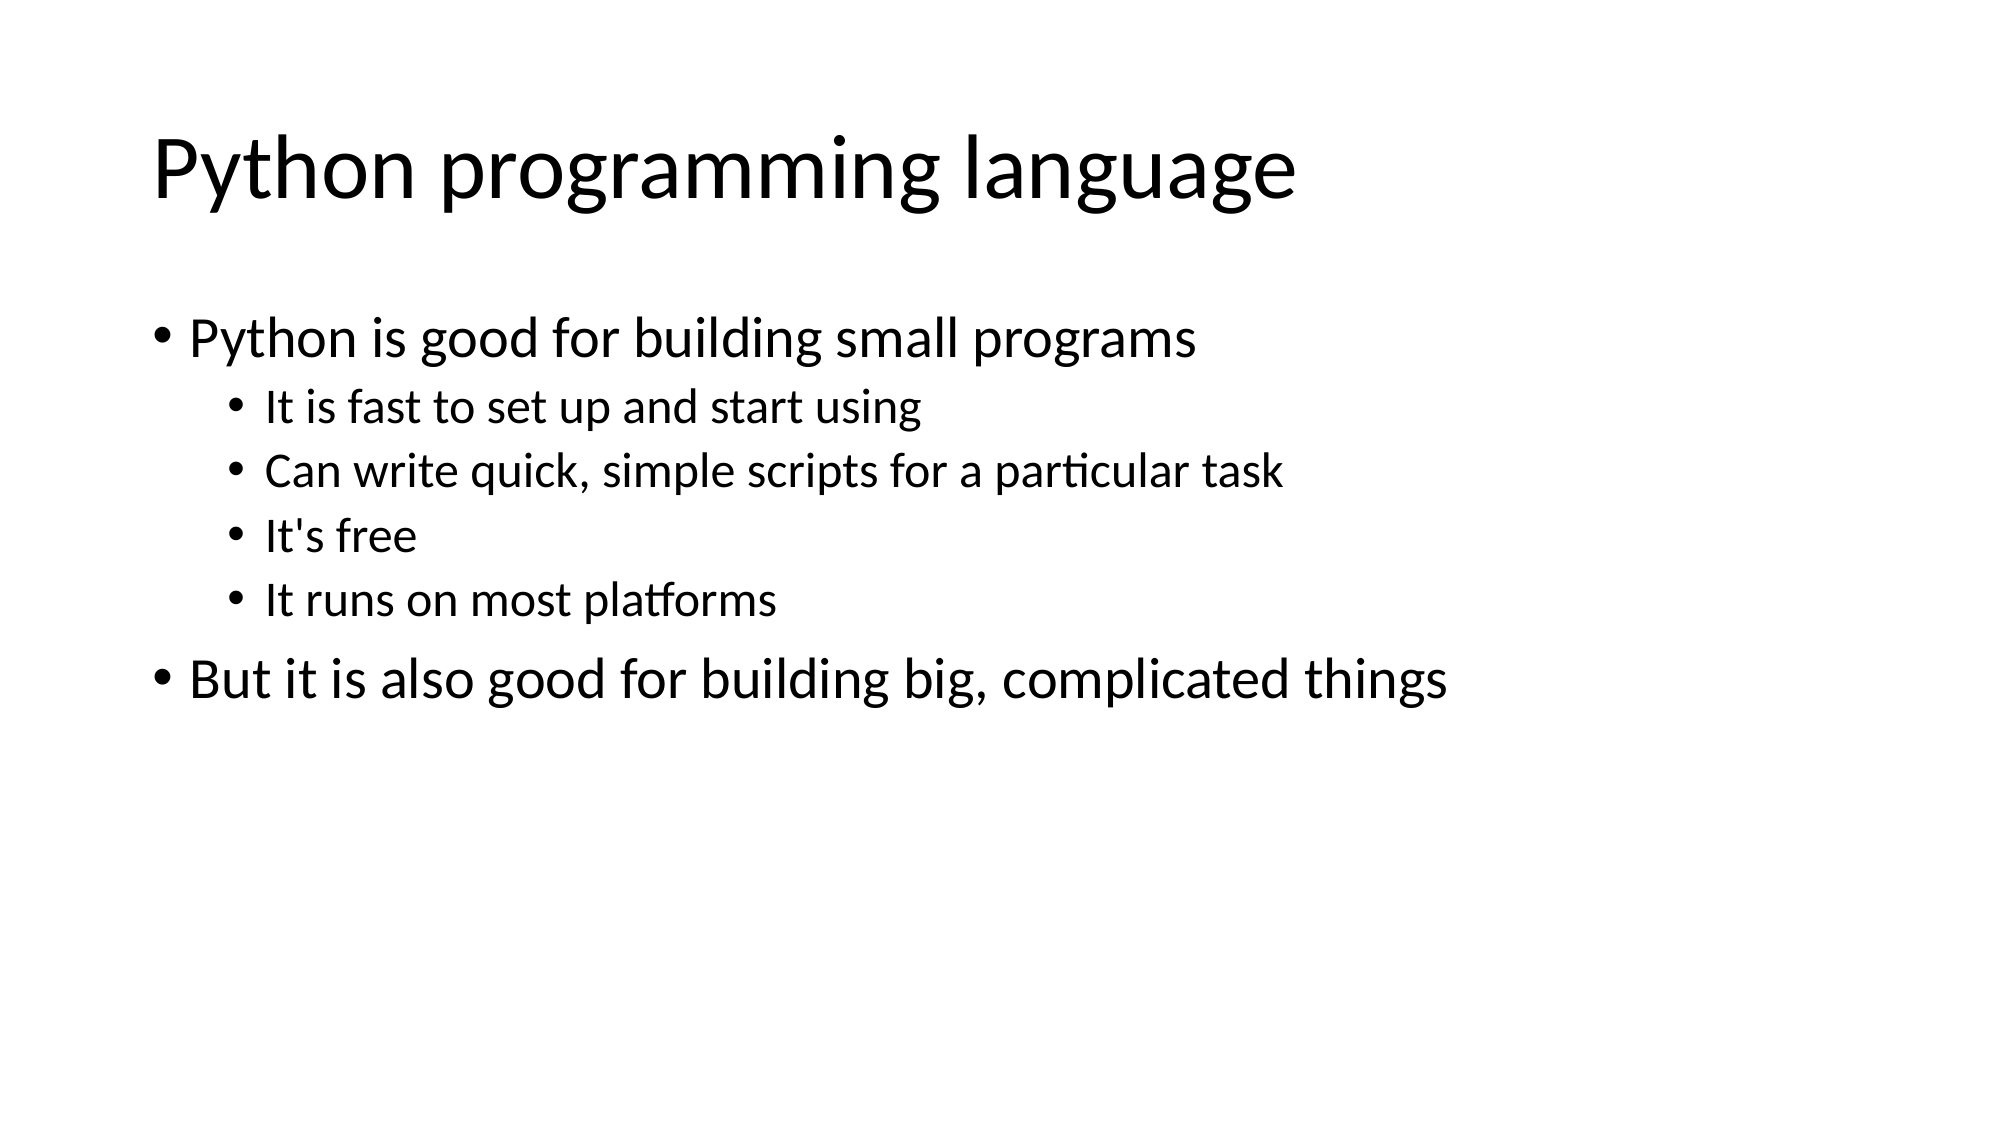

# Python programming language
Python is good for building small programs
It is fast to set up and start using
Can write quick, simple scripts for a particular task
It's free
It runs on most platforms
But it is also good for building big, complicated things